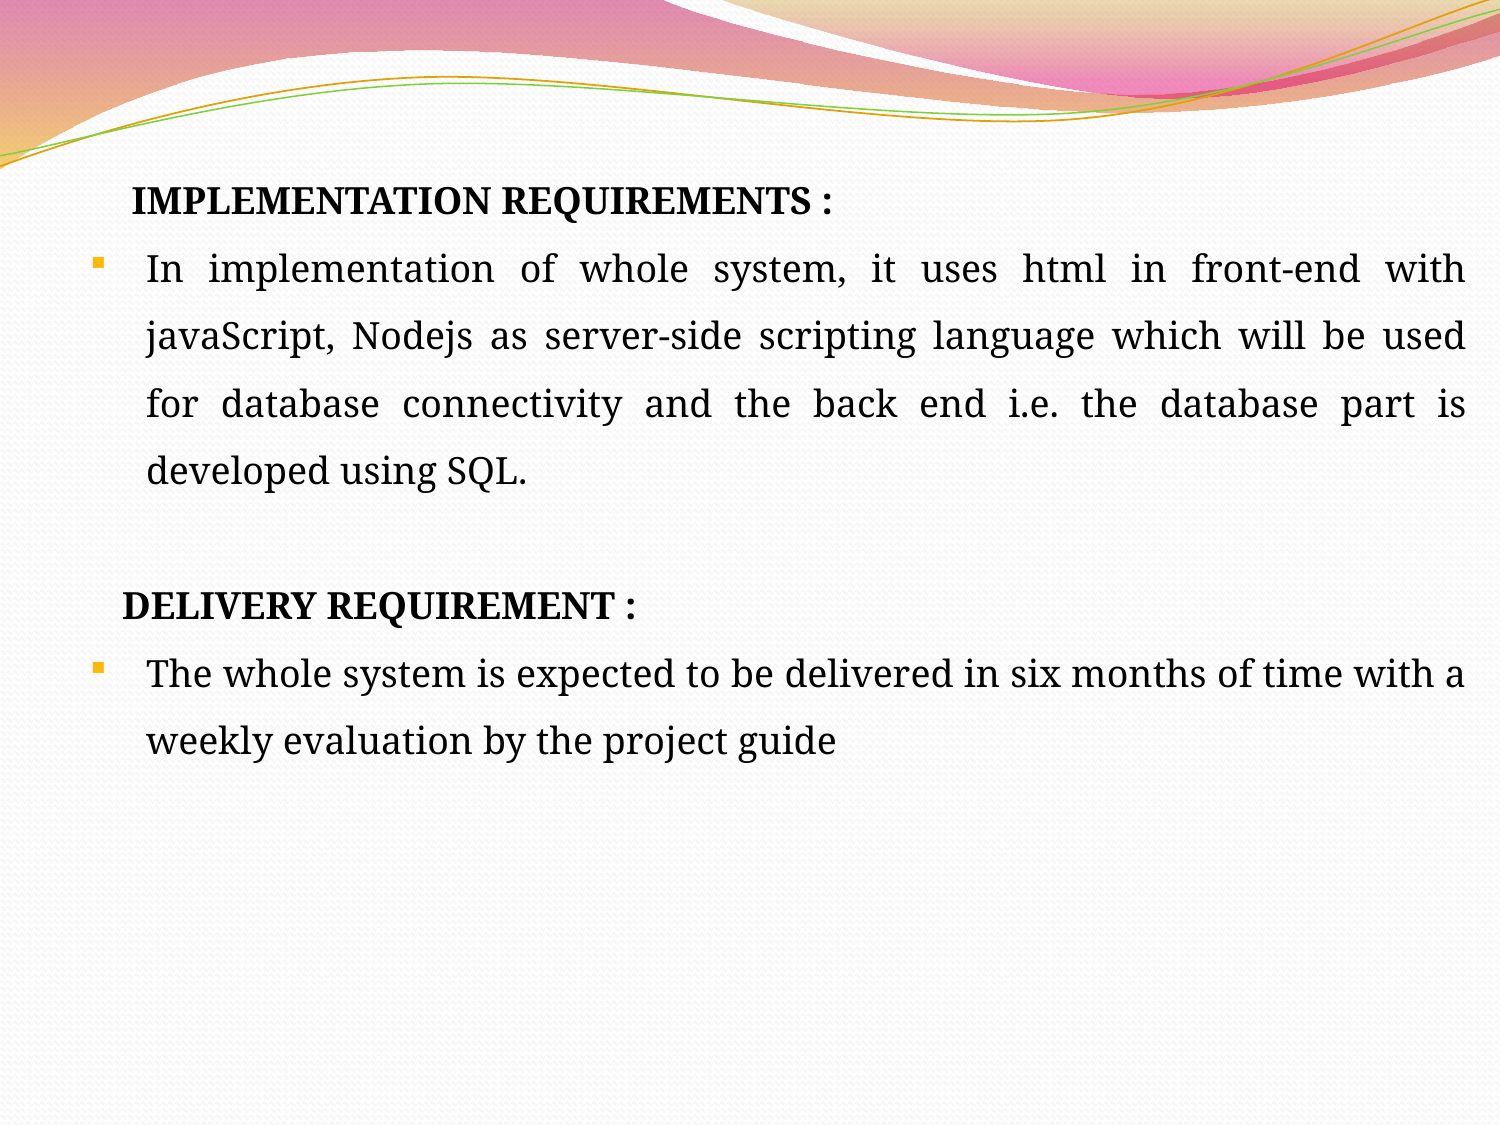

IMPLEMENTATION REQUIREMENTS :
In implementation of whole system, it uses html in front-end with javaScript, Nodejs as server-side scripting language which will be used for database connectivity and the back end i.e. the database part is developed using SQL.

           DELIVERY REQUIREMENT :
The whole system is expected to be delivered in six months of time with a weekly evaluation by the project guide